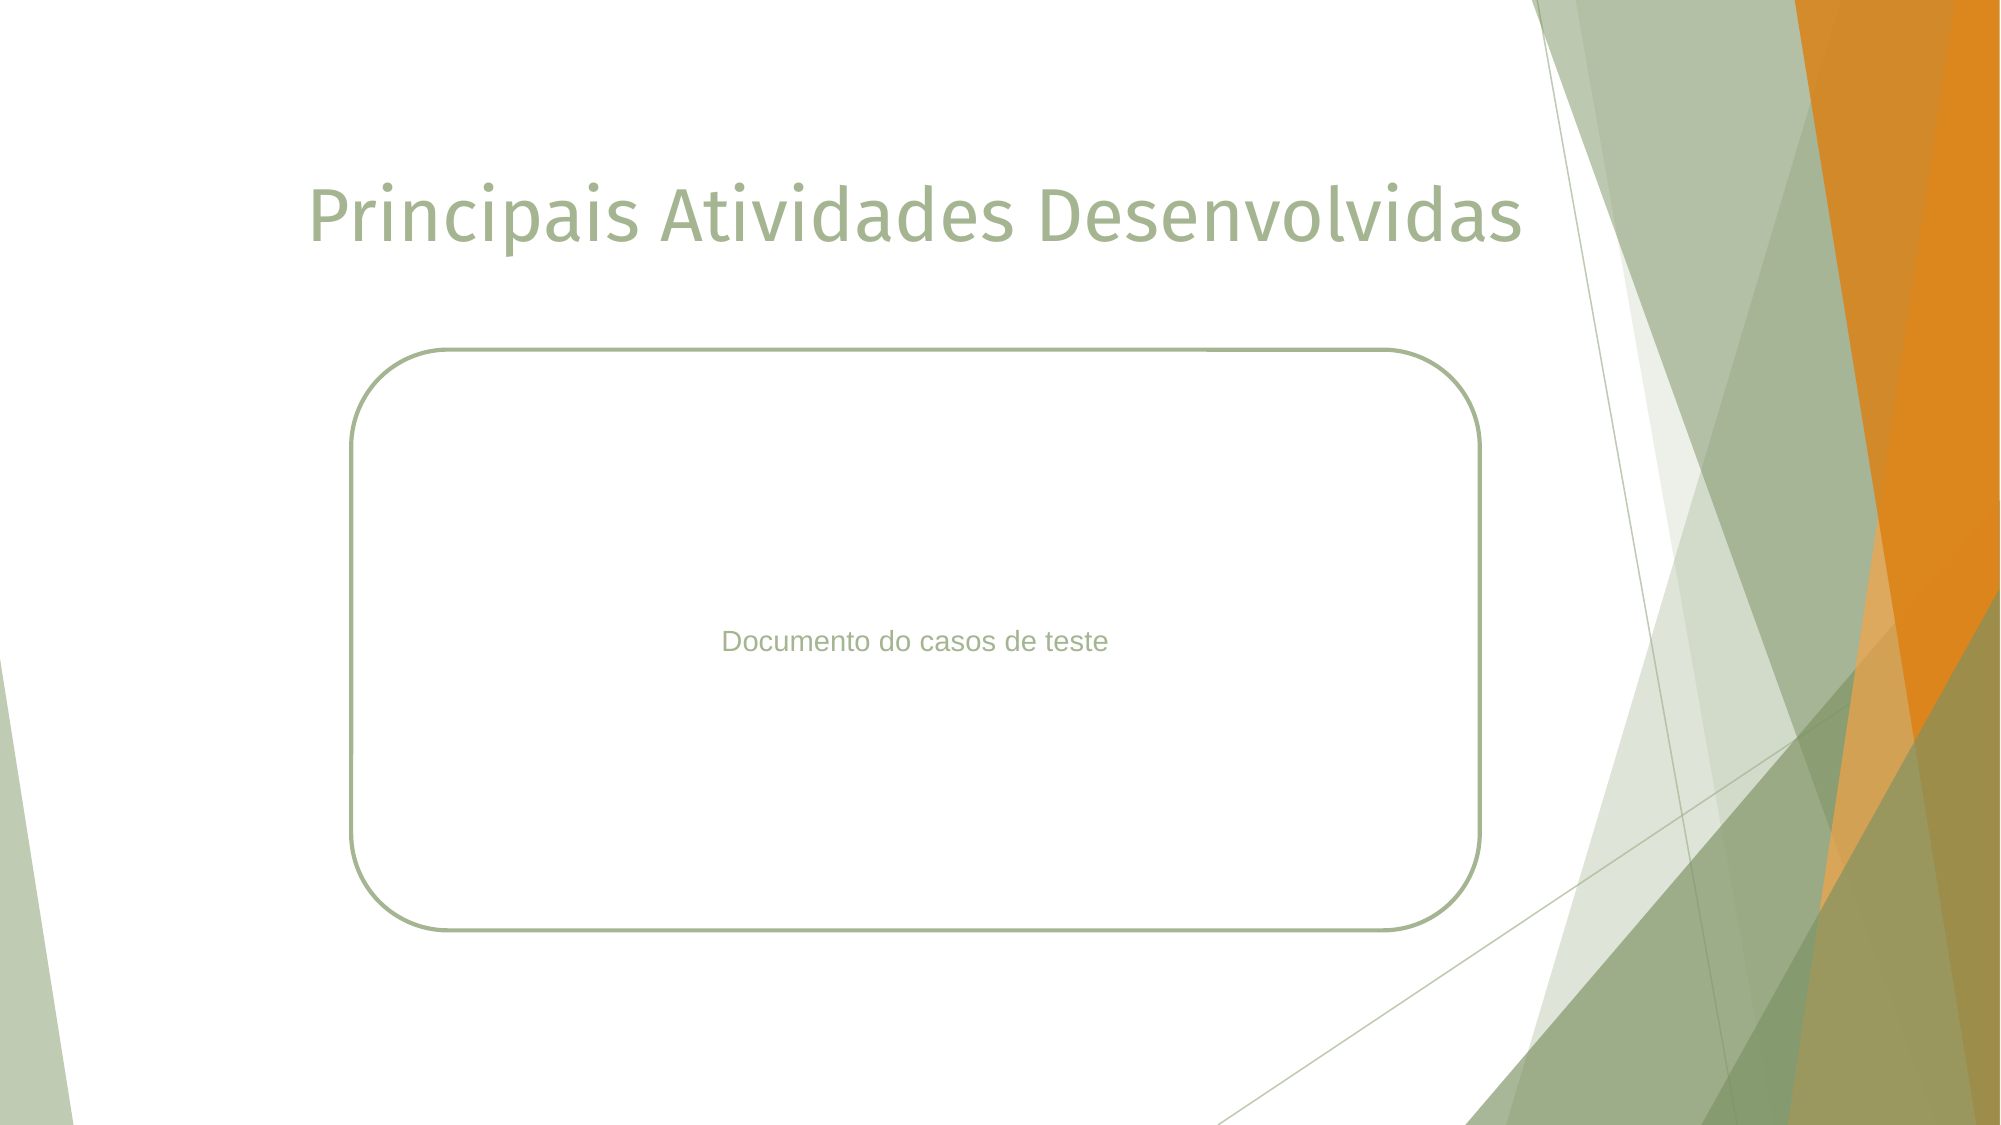

# Principais Atividades Desenvolvidas

Documento do casos de teste